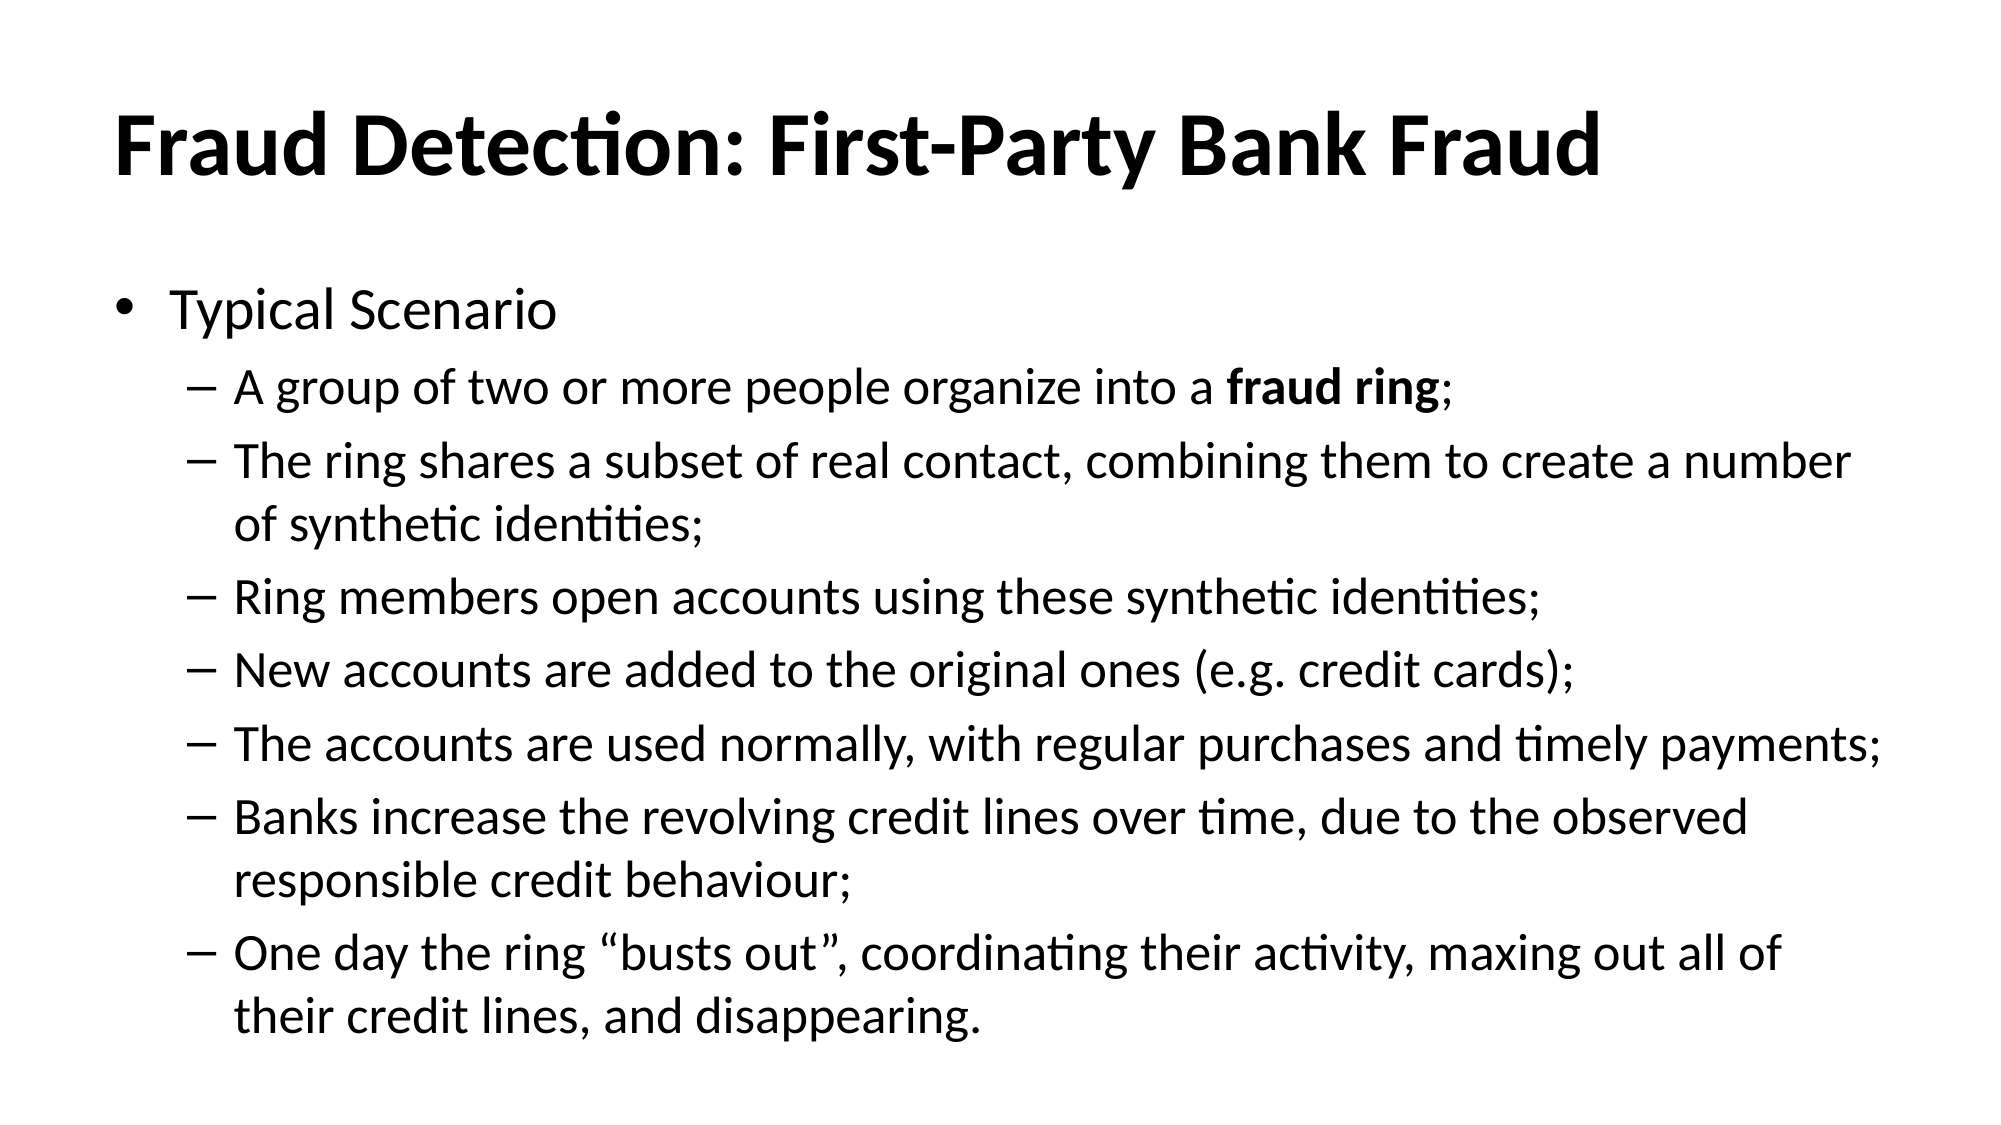

# Fraud Detection: First-Party Bank Fraud
Typical Scenario
A group of two or more people organize into a fraud ring;
The ring shares a subset of real contact, combining them to create a number of synthetic identities;
Ring members open accounts using these synthetic identities;
New accounts are added to the original ones (e.g. credit cards);
The accounts are used normally, with regular purchases and timely payments;
Banks increase the revolving credit lines over time, due to the observed responsible credit behaviour;
One day the ring “busts out”, coordinating their activity, maxing out all of their credit lines, and disappearing.